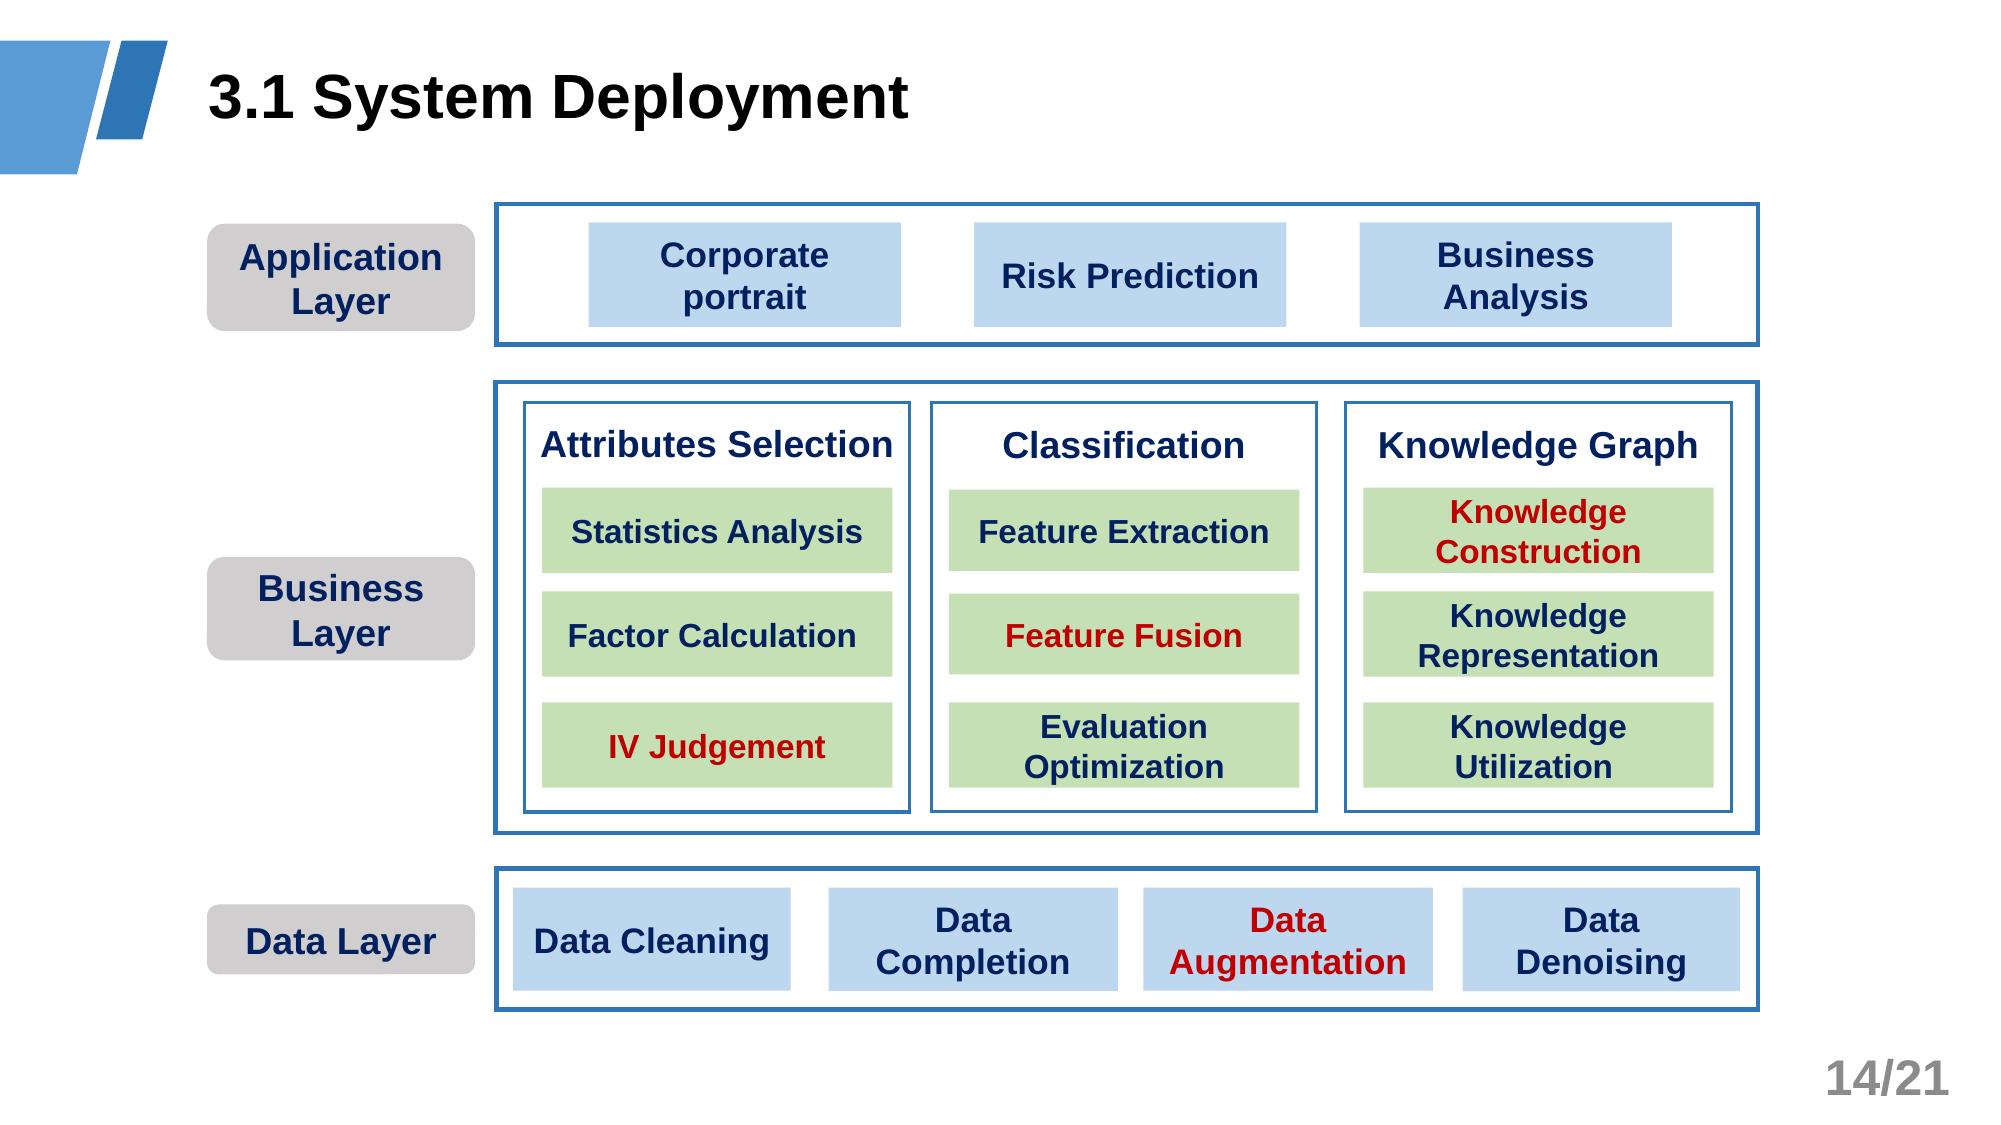

3.1 System Deployment

Risk Prediction
Corporate portrait
Business Analysis
Application Layer

Attributes Selection
Knowledge Graph
Classification
Statistics Analysis
Knowledge Construction
Feature Extraction
Business Layer
Factor Calculation
Knowledge Representation
Feature Fusion
Evaluation
Optimization
IV Judgement
Knowledge Utilization

Data Cleaning
Data Augmentation
Data Completion
Data Denoising
Data Layer
14/21